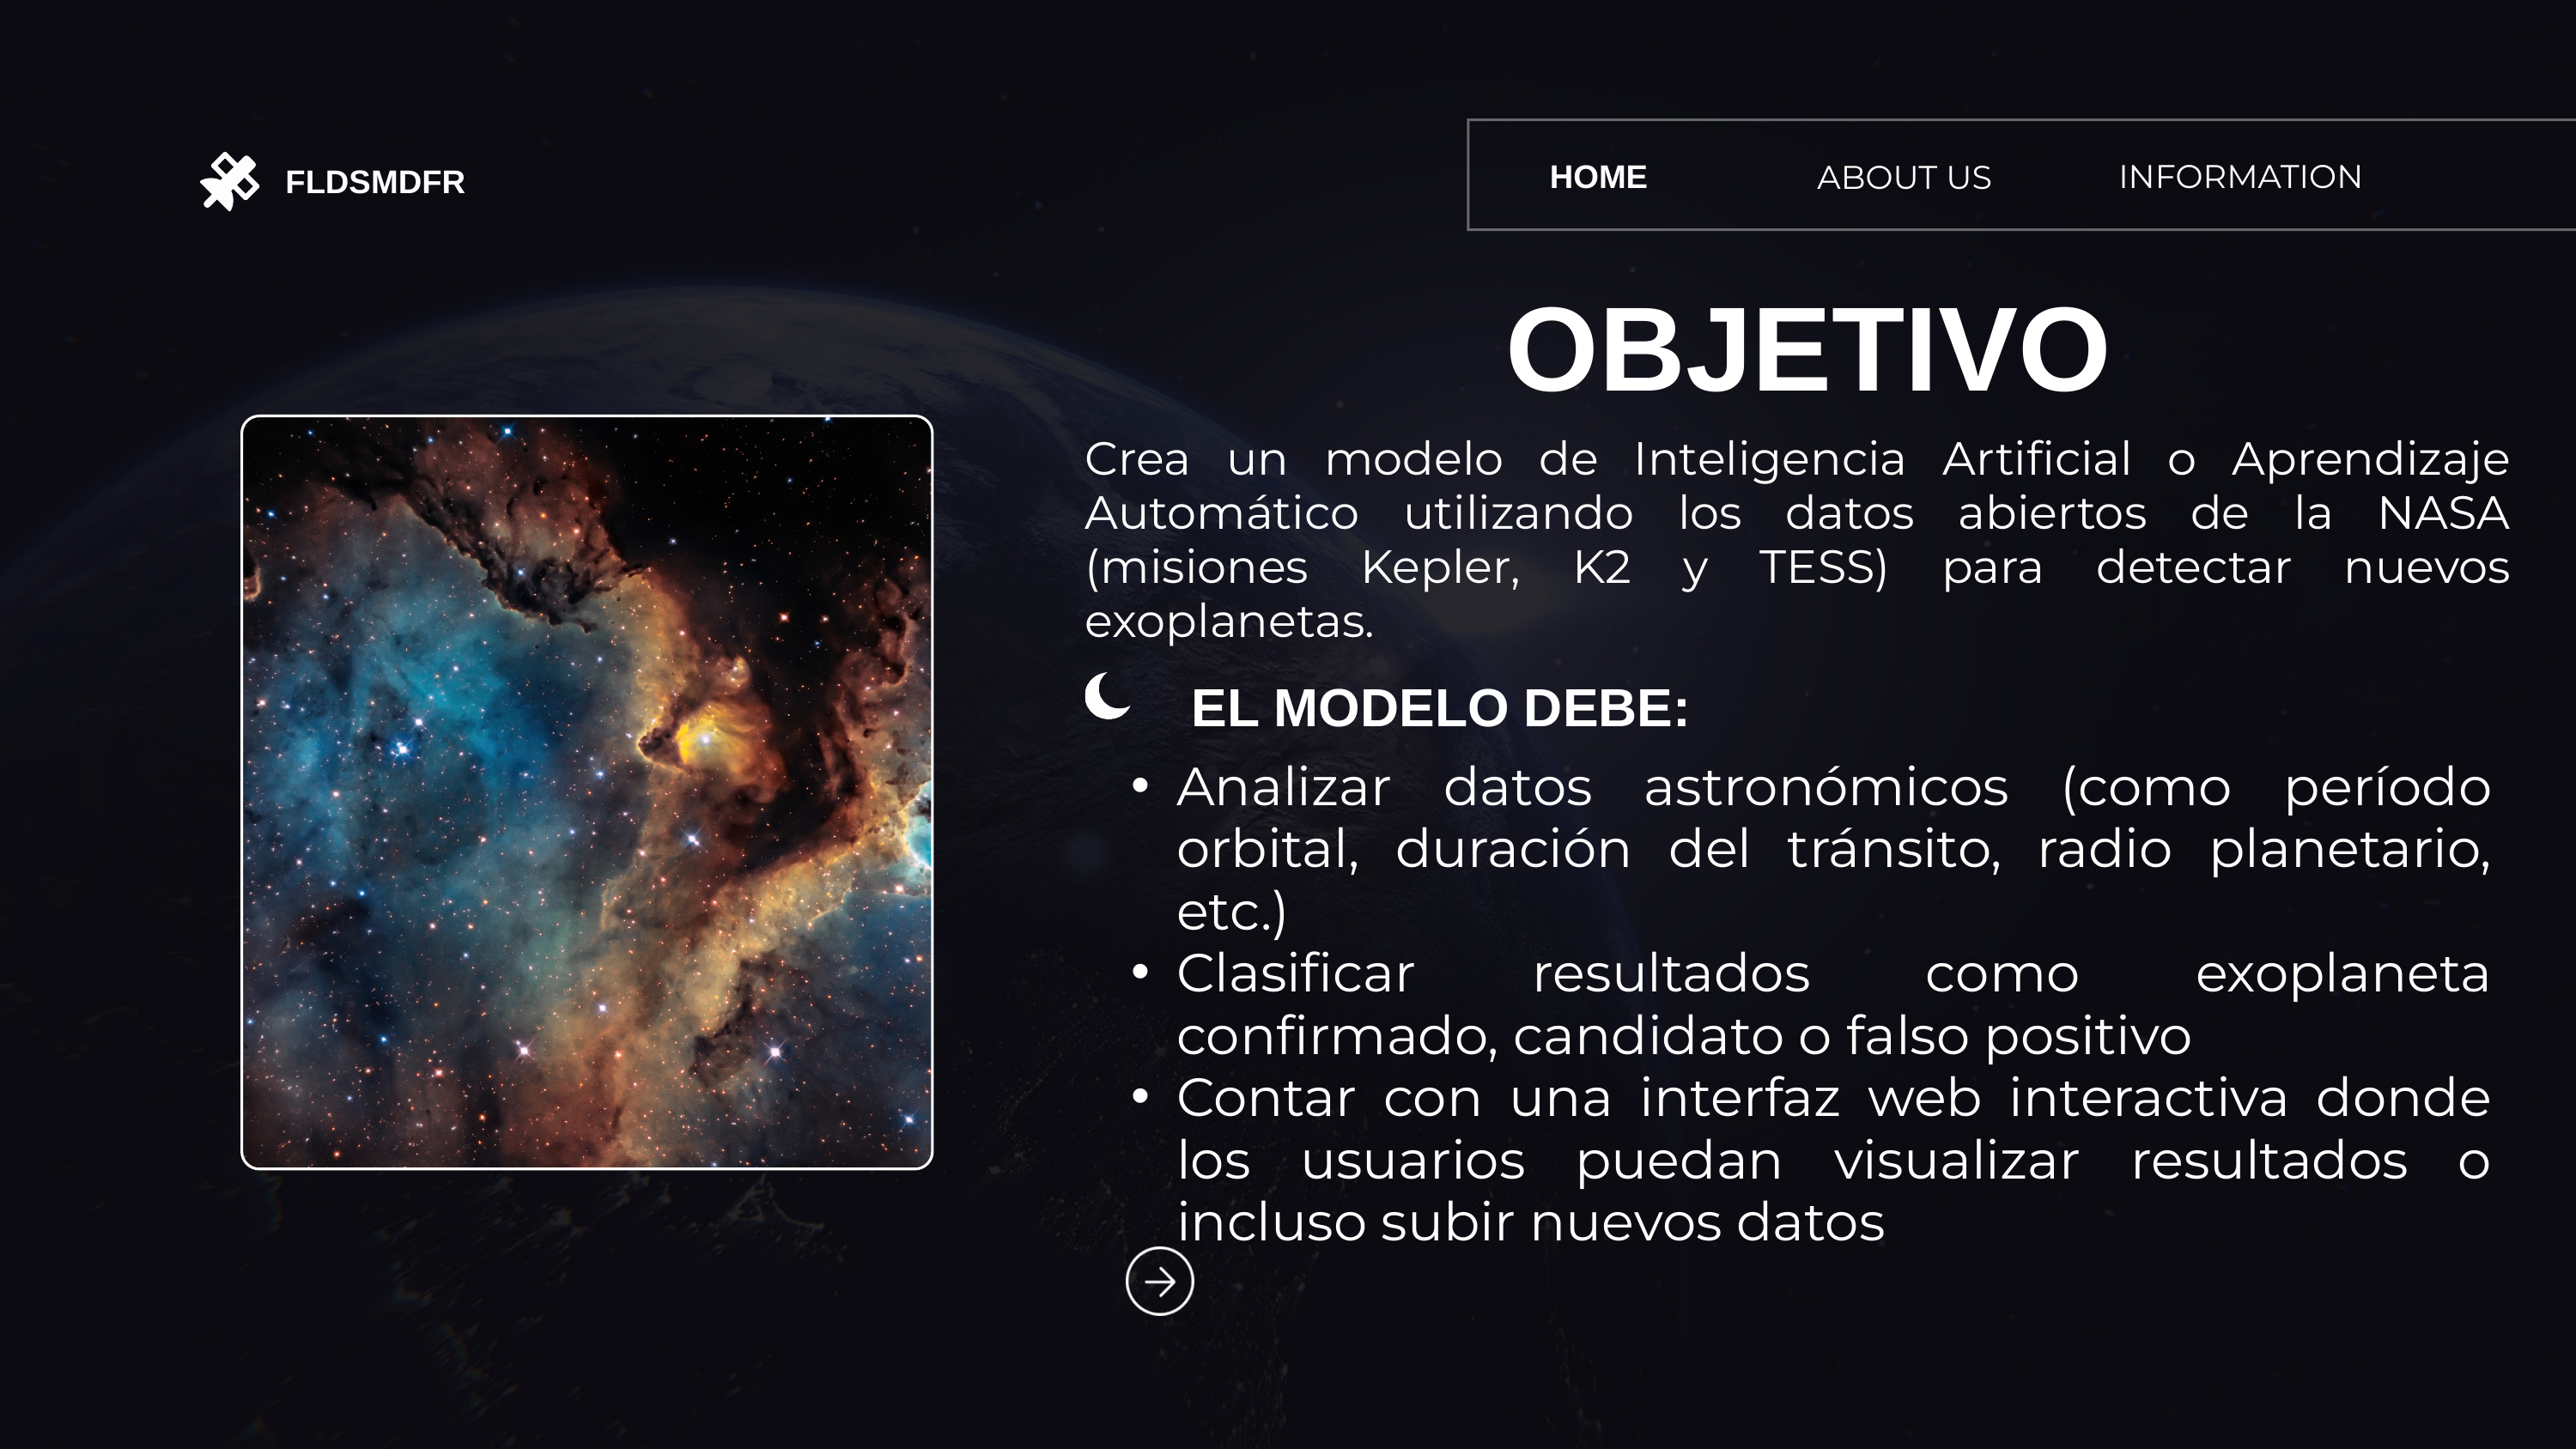

HOME
INFORMATION
ABOUT US
FLDSMDFR
OBJETIVO

Crea un modelo de Inteligencia Artificial o Aprendizaje Automático utilizando los datos abiertos de la NASA (misiones Kepler, K2 y TESS) para detectar nuevos exoplanetas.

EL MODELO DEBE:
Analizar datos astronómicos (como período orbital, duración del tránsito, radio planetario, etc.)
Clasificar resultados como exoplaneta confirmado, candidato o falso positivo
Contar con una interfaz web interactiva donde los usuarios puedan visualizar resultados o incluso subir nuevos datos